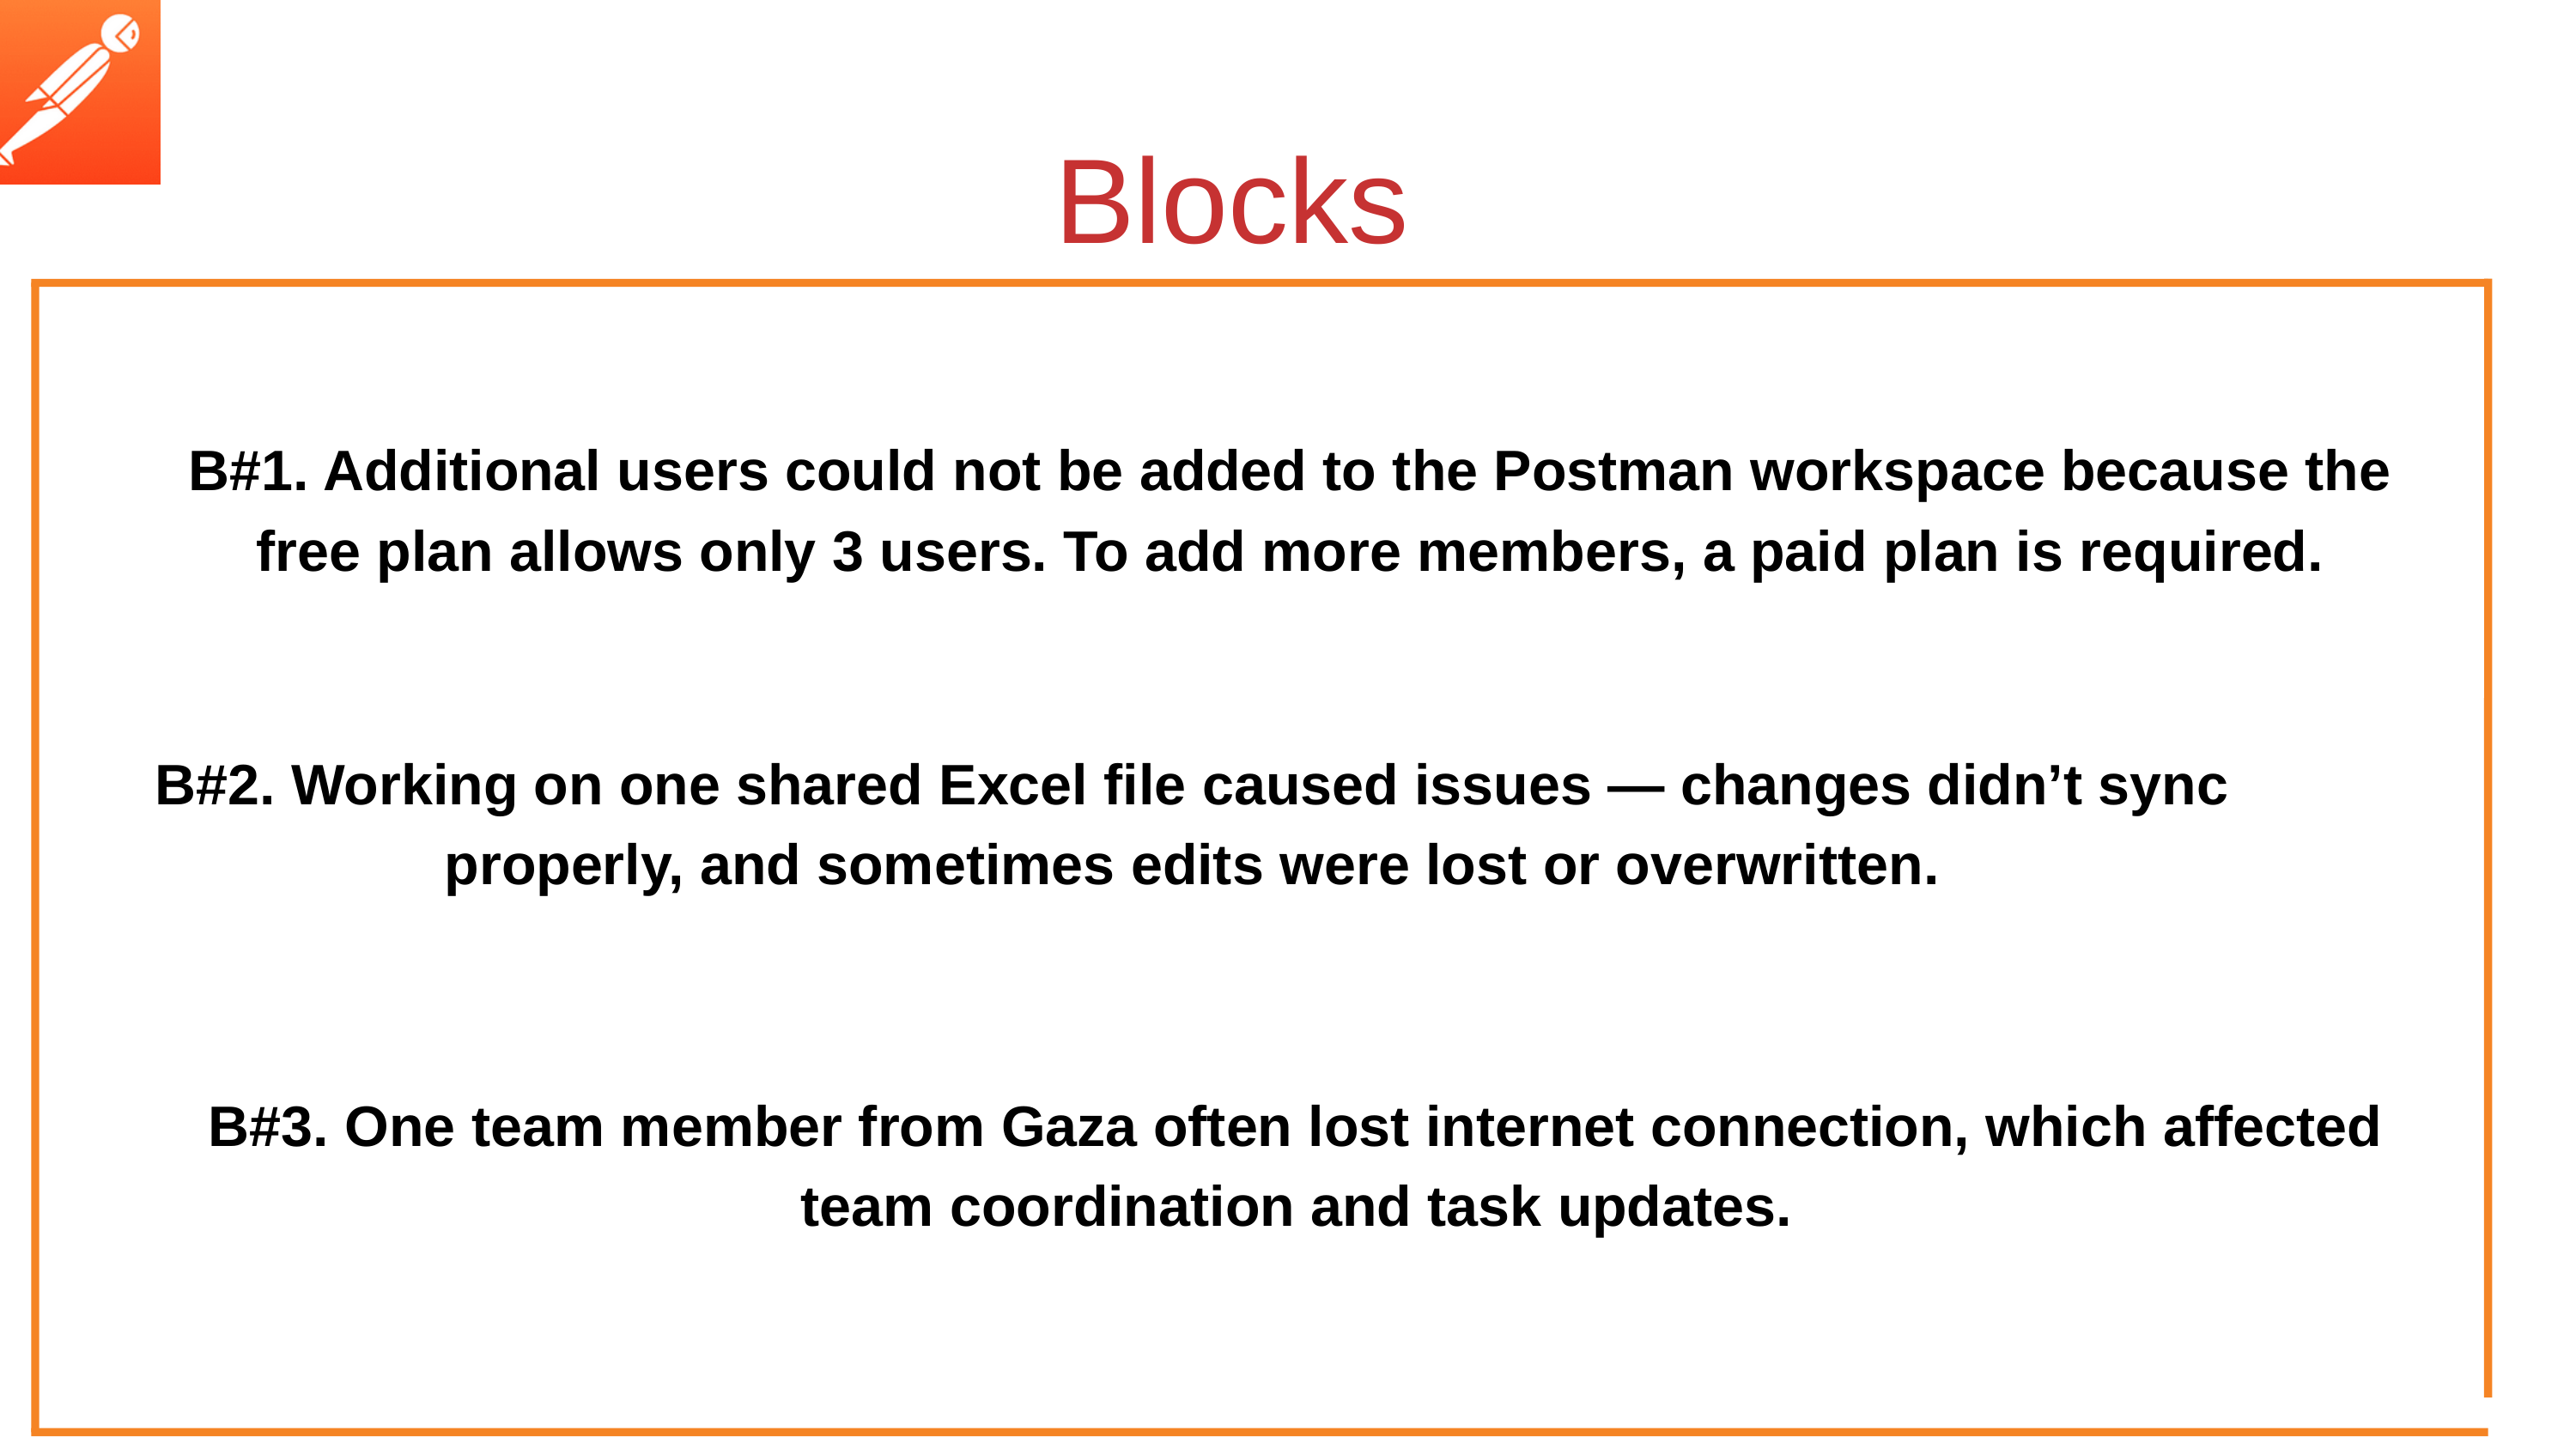

Blocks

B#1. Additional users could not be added to the Postman workspace because the free plan allows only 3 users. To add more members, a paid plan is required.

B#2. Working on one shared Excel file caused issues — changes didn’t sync properly, and sometimes edits were lost or overwritten.

B#3. One team member from Gaza often lost internet connection, which affected team coordination and task updates.